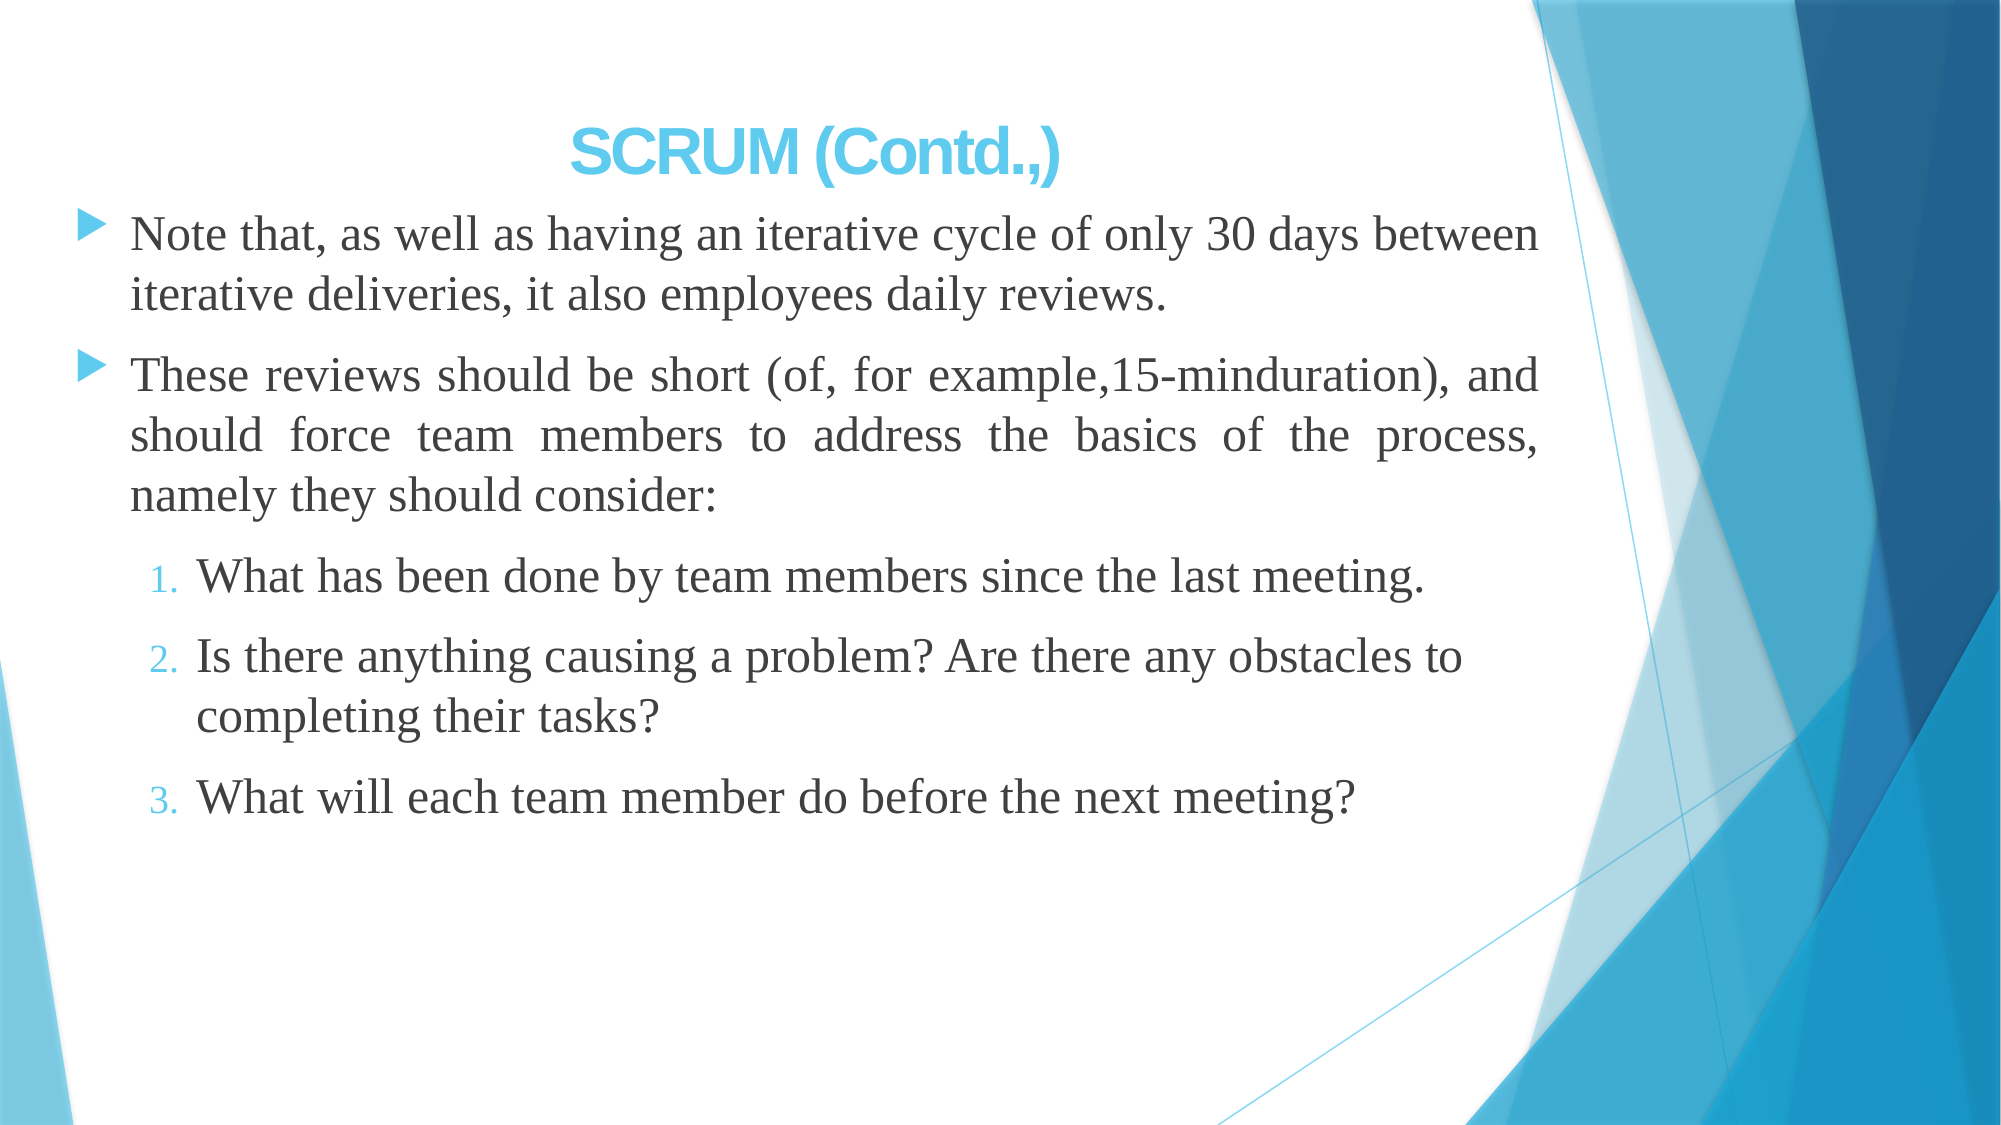

# SCRUM (Contd.,)
Note that, as well as having an iterative cycle of only 30 days between iterative deliveries, it also employees daily reviews.
These reviews should be short (of, for example,15-minduration), and should force team members to address the basics of the process, namely they should consider:
What has been done by team members since the last meeting.
Is there anything causing a problem? Are there any obstacles to completing their tasks?
What will each team member do before the next meeting?